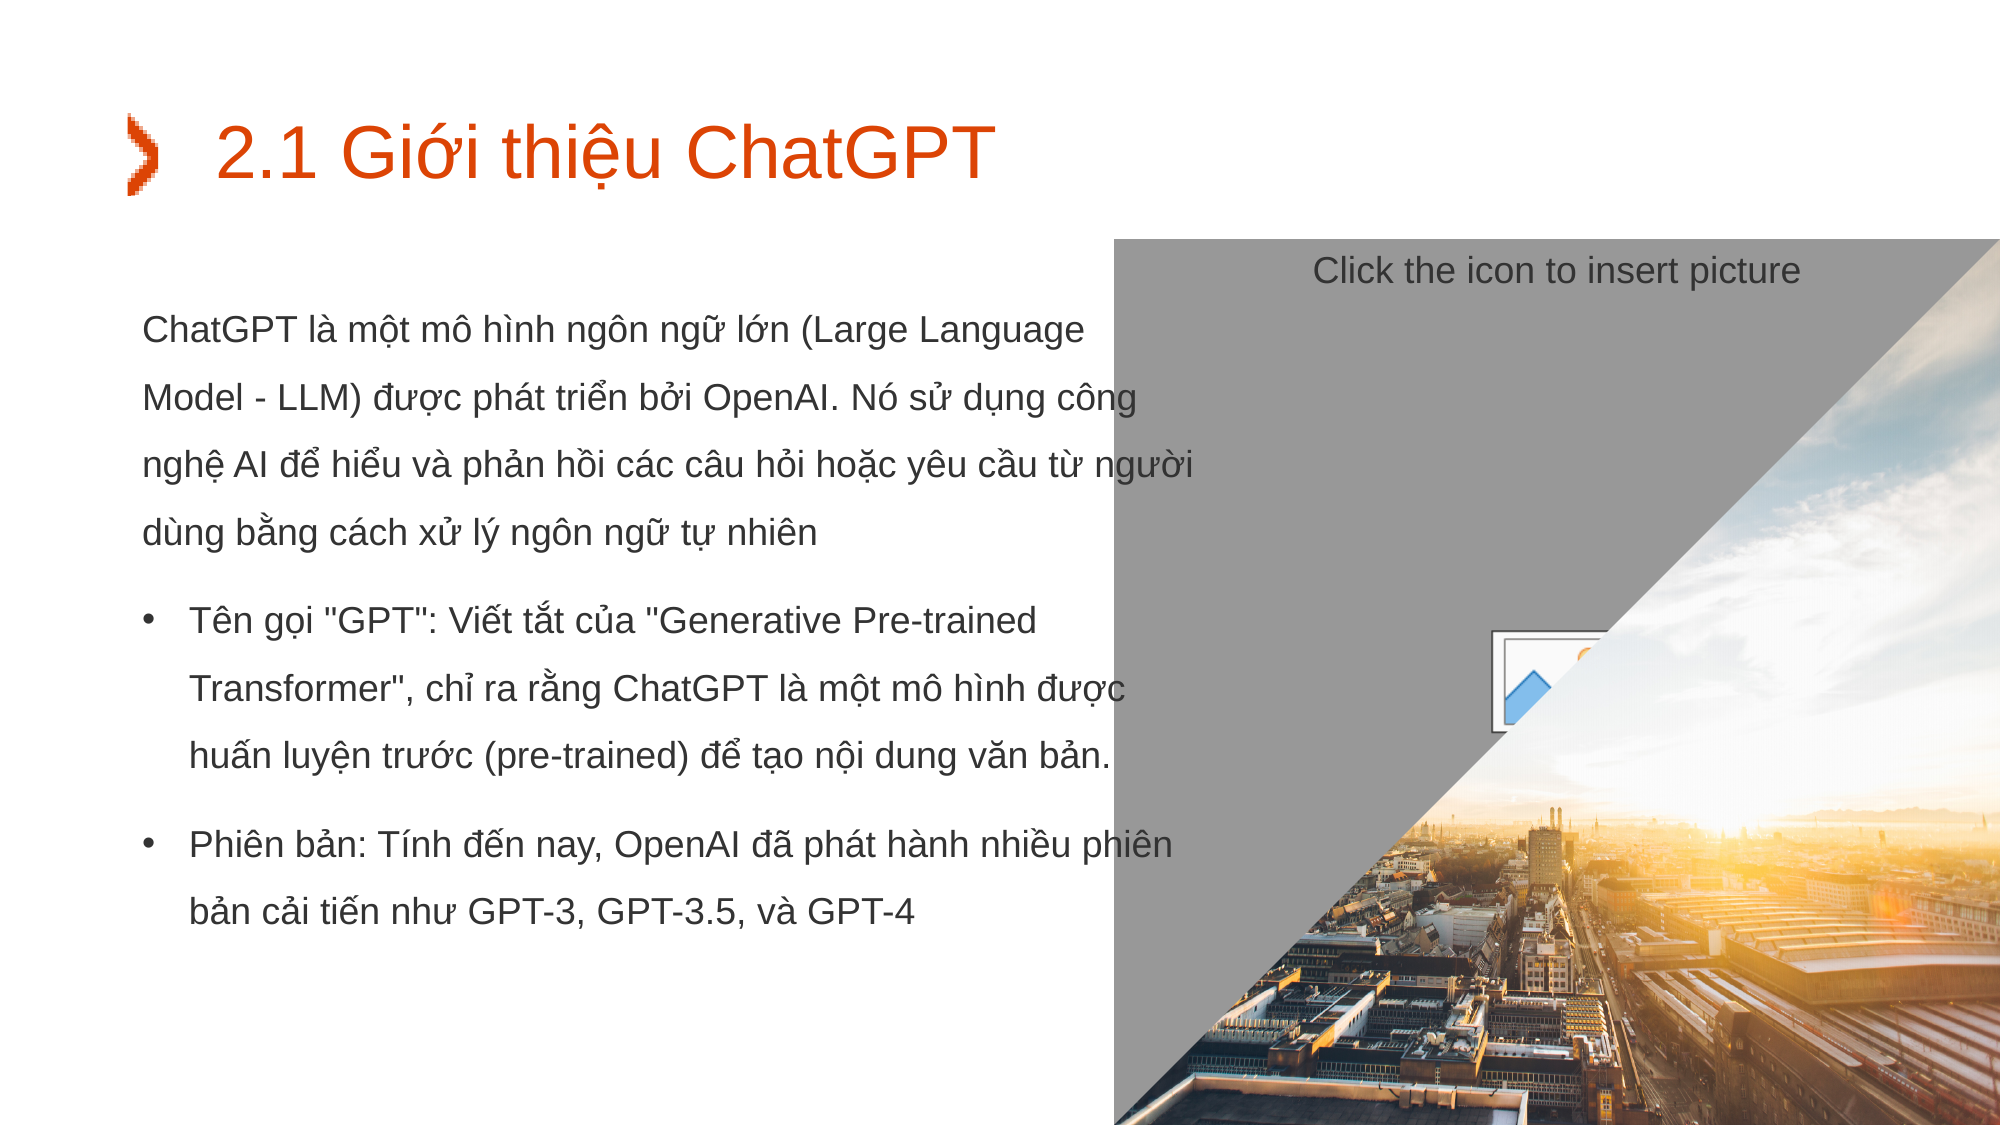

# 2.1 Giới thiệu ChatGPT
ChatGPT là một mô hình ngôn ngữ lớn (Large Language Model - LLM) được phát triển bởi OpenAI. Nó sử dụng công nghệ AI để hiểu và phản hồi các câu hỏi hoặc yêu cầu từ người dùng bằng cách xử lý ngôn ngữ tự nhiên
Tên gọi "GPT": Viết tắt của "Generative Pre-trained Transformer", chỉ ra rằng ChatGPT là một mô hình được huấn luyện trước (pre-trained) để tạo nội dung văn bản.
Phiên bản: Tính đến nay, OpenAI đã phát hành nhiều phiên bản cải tiến như GPT-3, GPT-3.5, và GPT-4

10